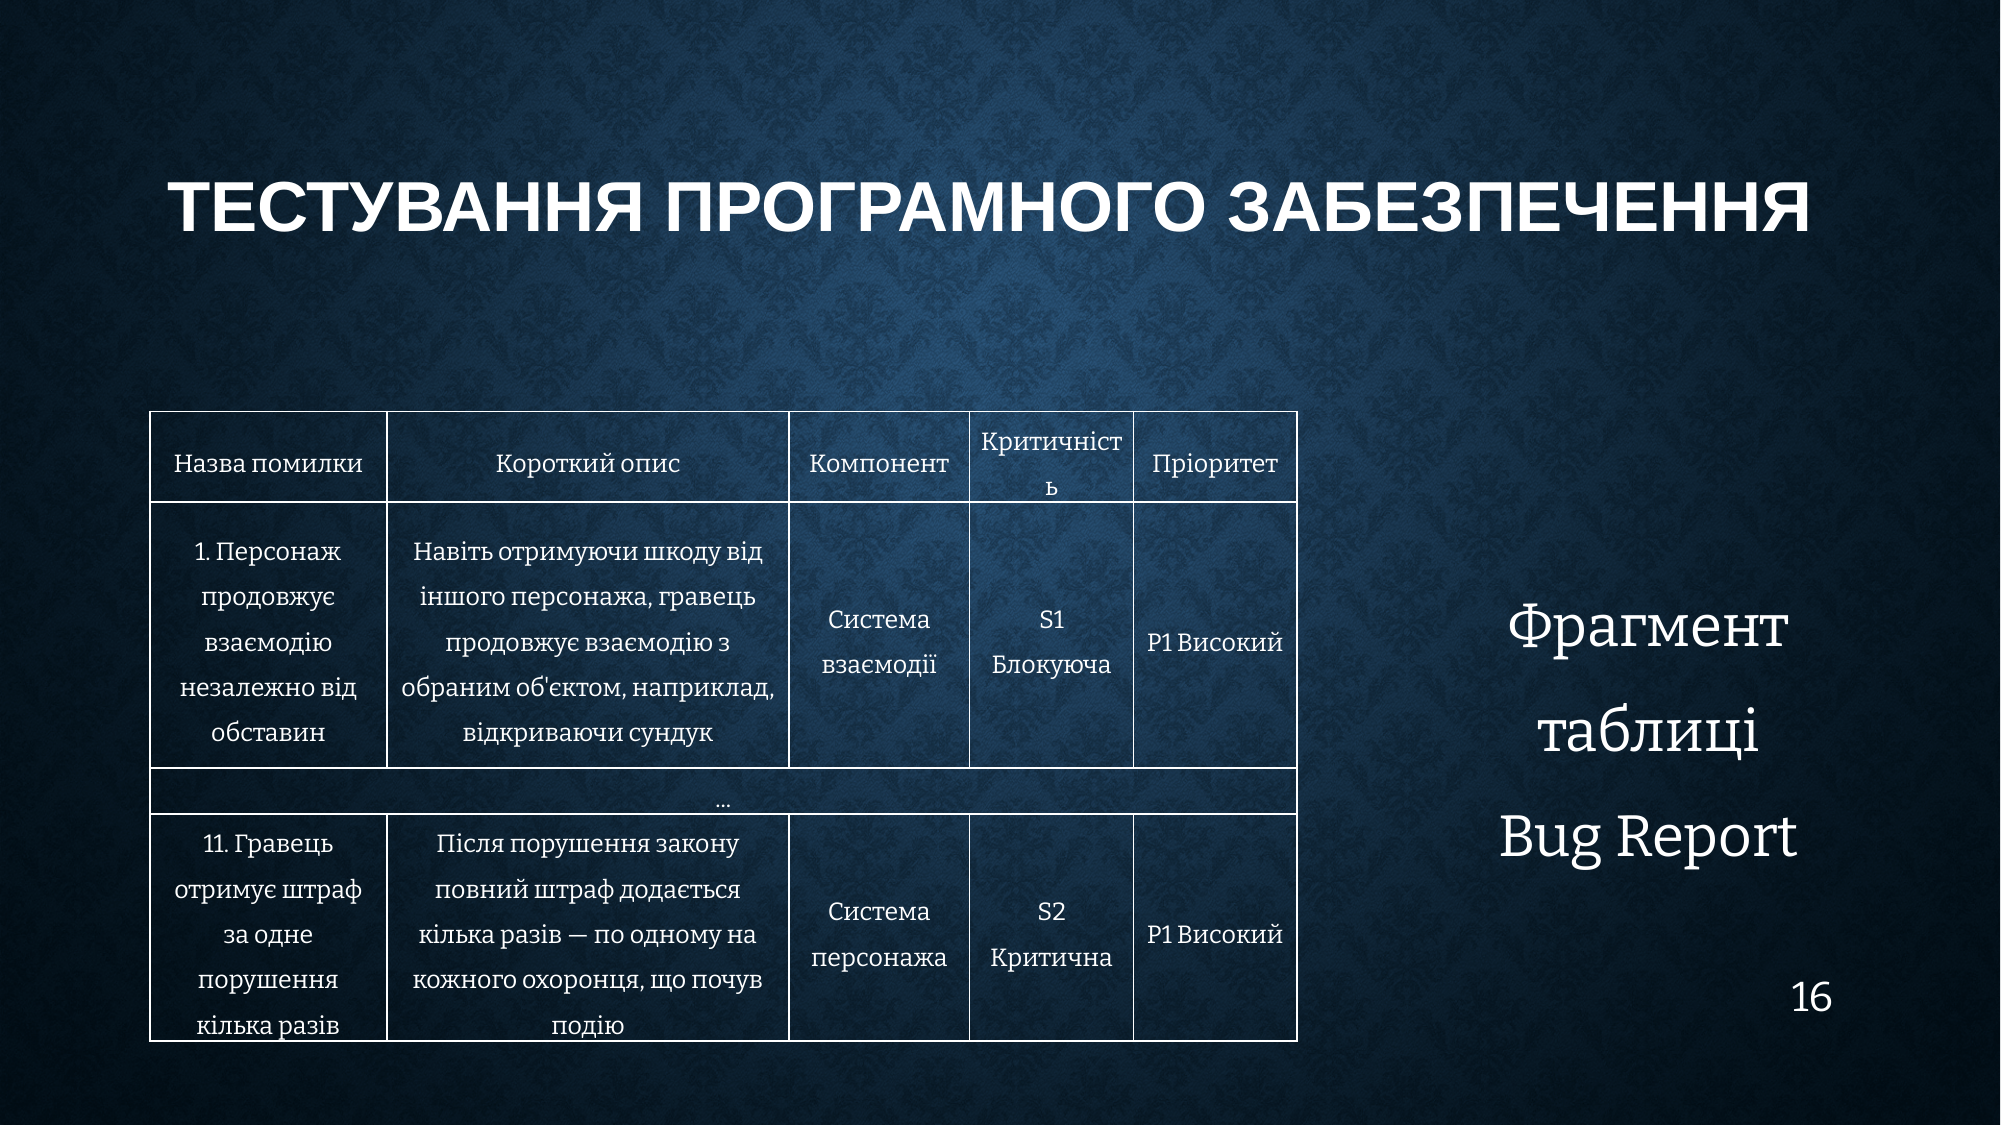

# Тестування програмного забезпечення
Фрагмент
таблиці
Bug Report
| Назва помилки | Короткий опис | Компонент | Критичність | Пріоритет |
| --- | --- | --- | --- | --- |
| 1. Персонаж продовжує взаємодію незалежно від обставин | Навіть отримуючи шкоду від іншого персонажа, гравець продовжує взаємодію з обраним об'єктом, наприклад, відкриваючи сундук | Система взаємодії | S1 Блокуюча | P1 Високий |
| ... |  |  |  |  |
| 11. Гравець отримує штраф за одне порушення кілька разів | Після порушення закону повний штраф додається кілька разів — по одному на кожного охоронця, що почув подію | Система персонажа | S2 Критична | P1 Високий |
16